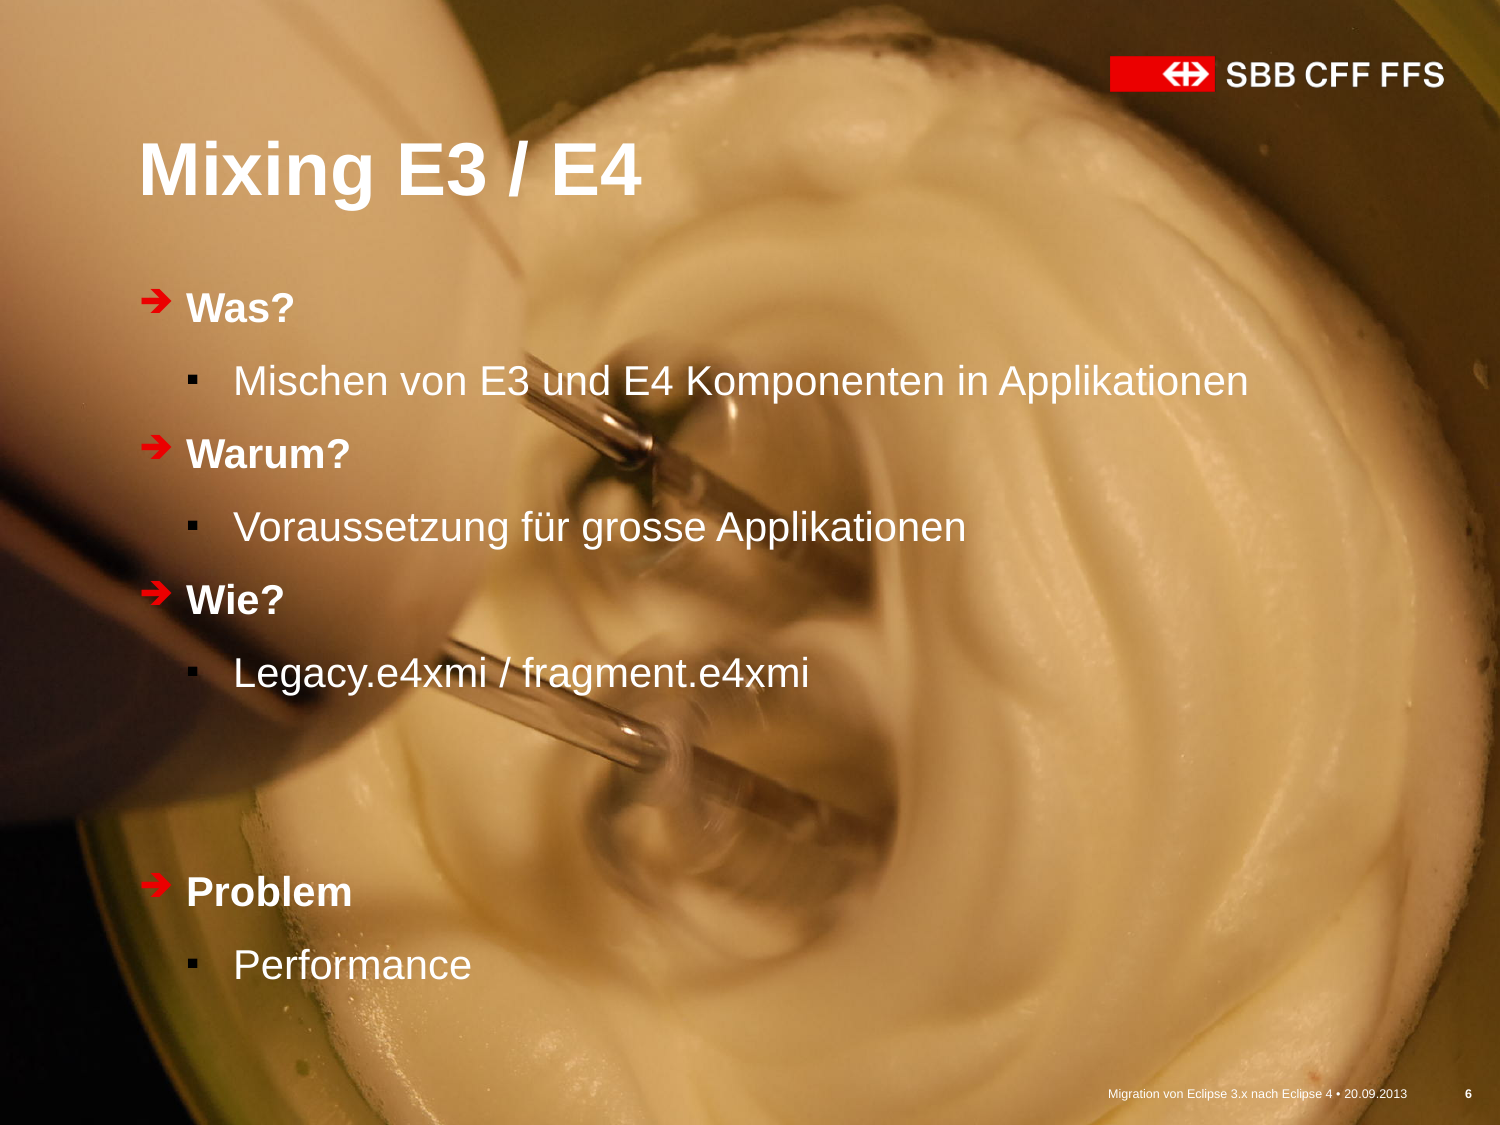

Mixing E3 / E4

Was?
Mischen von E3 und E4 Komponenten in Applikationen
Warum?
Voraussetzung für grosse Applikationen
Wie?
Legacy.e4xmi / fragment.e4xmi

Problem
Performance

Migration von Eclipse 3.x nach Eclipse 4 • 20.09.2013
6